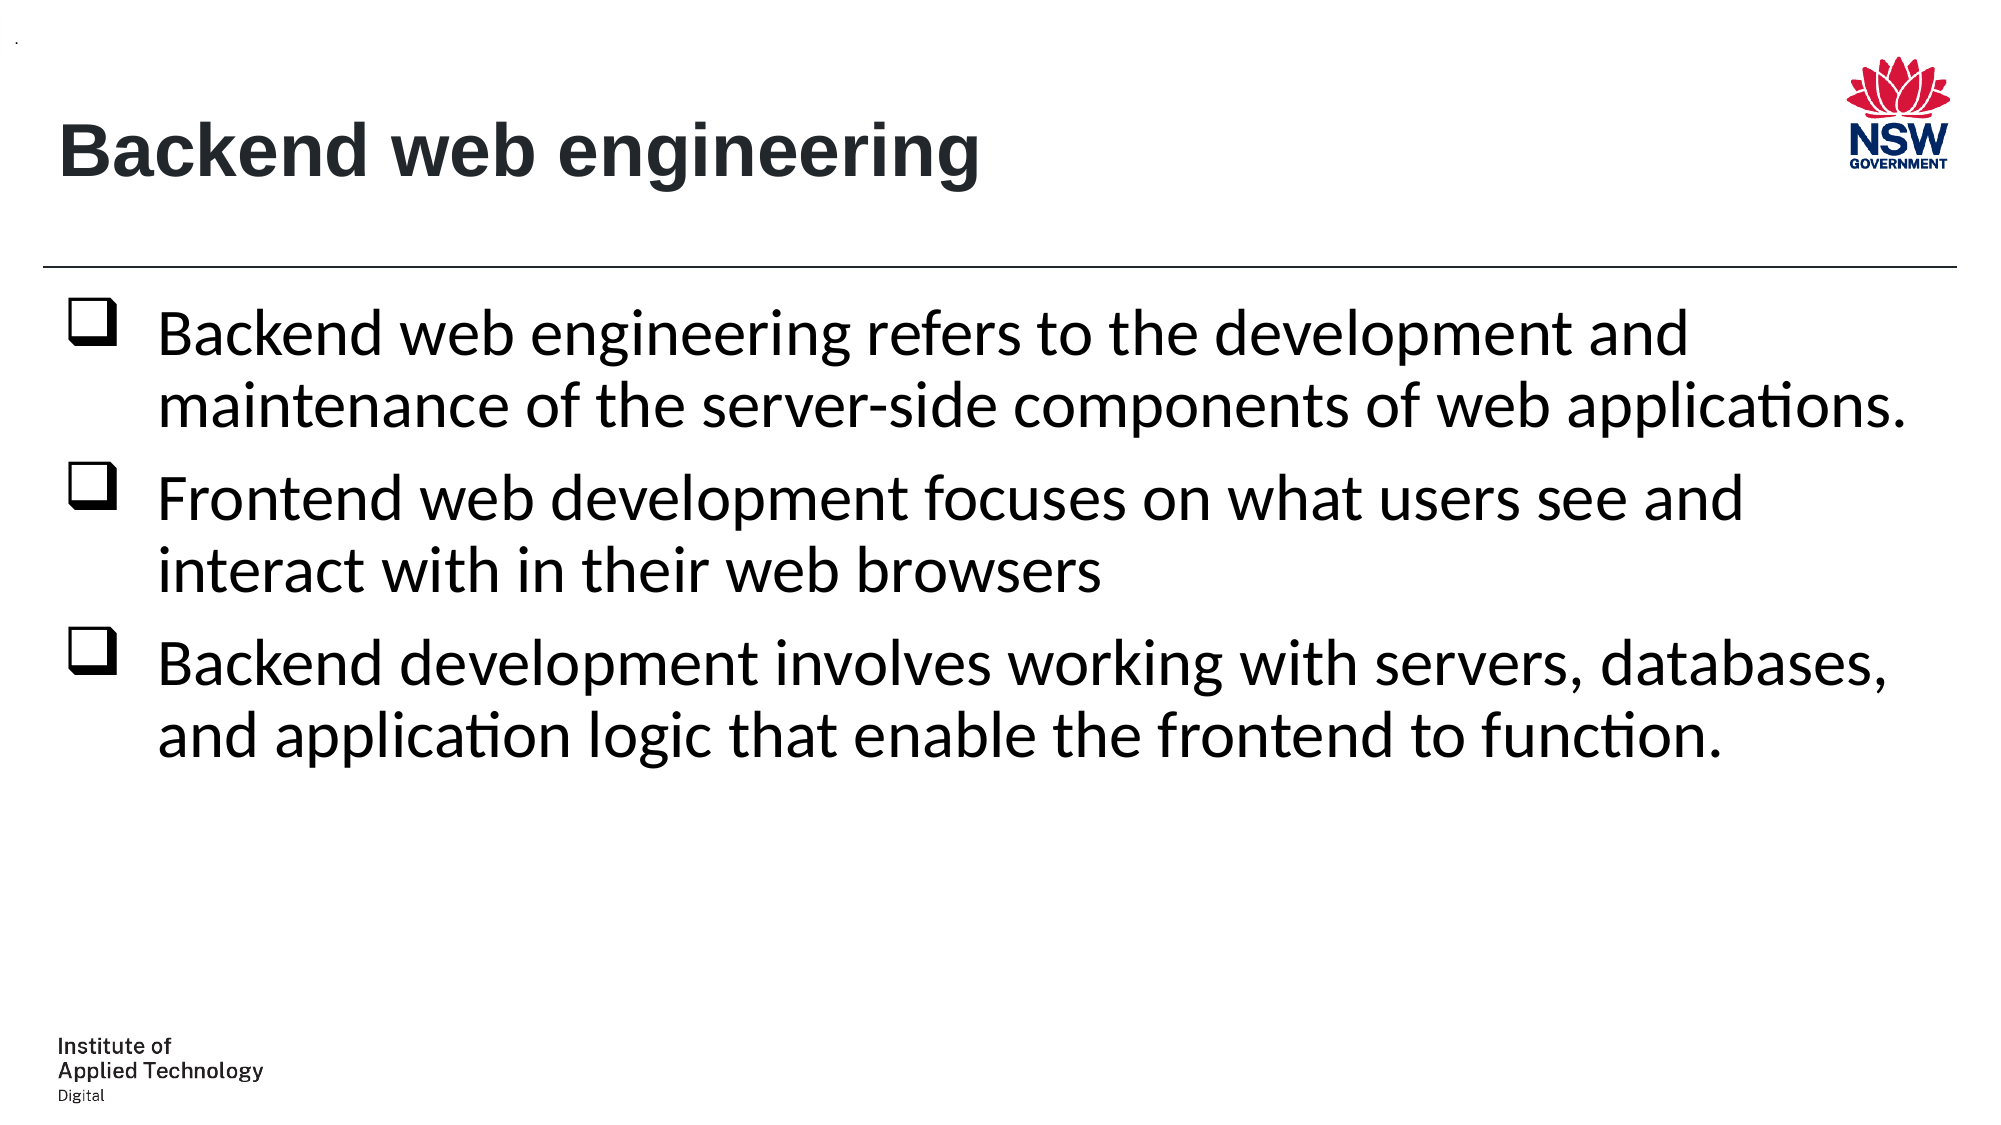

.
# Backend web engineering
Backend web engineering refers to the development and maintenance of the server-side components of web applications.
Frontend web development focuses on what users see and interact with in their web browsers
Backend development involves working with servers, databases, and application logic that enable the frontend to function.